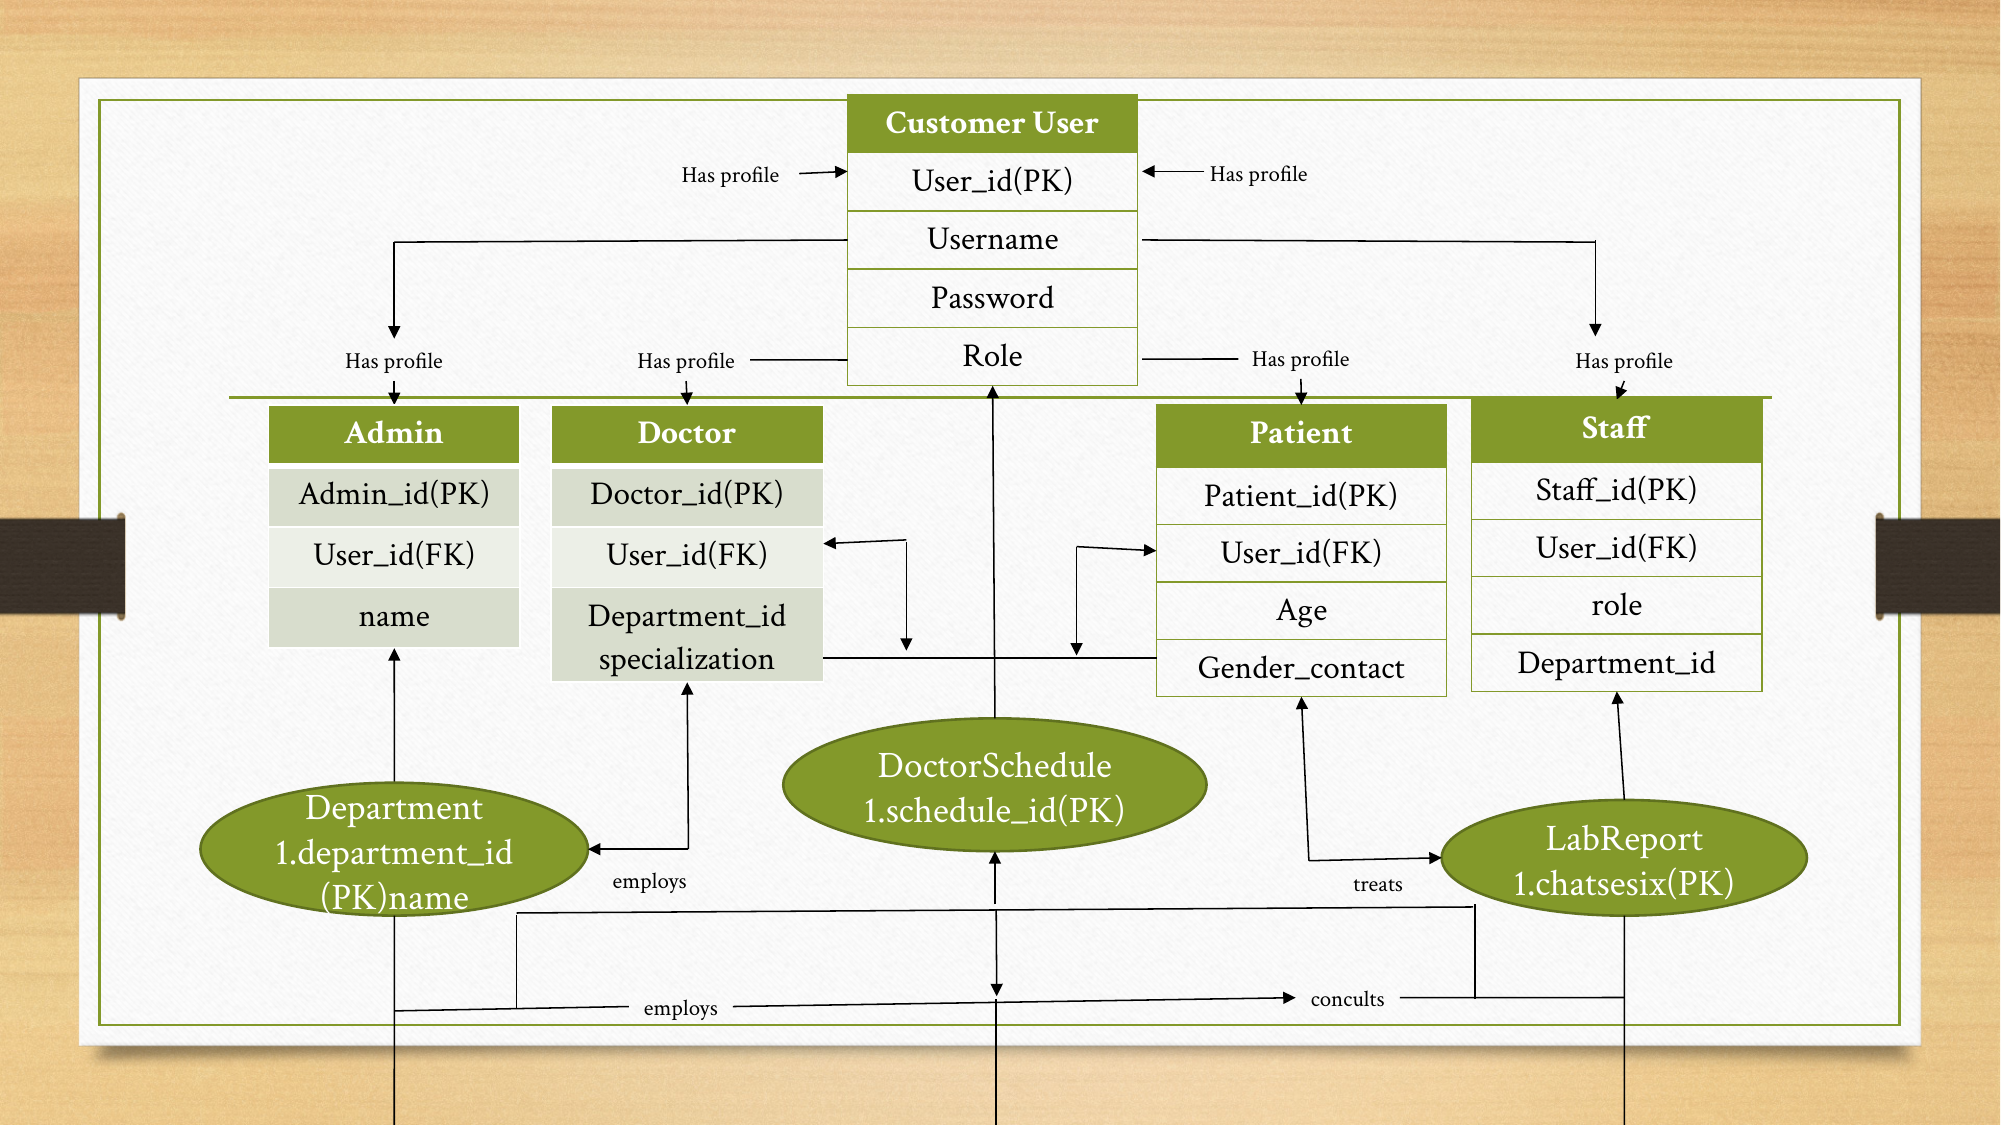

| Customer User |
| --- |
| User\_id(PK) |
| Username |
| Password |
| Role |
Has profile
Has profile
Has profile
Has profile
Has profile
Has profile
| Staff |
| --- |
| Staff\_id(PK) |
| User\_id(FK) |
| role |
| Department\_id |
| Admin |
| --- |
| Admin\_id(PK) |
| User\_id(FK) |
| name |
| Doctor |
| --- |
| Doctor\_id(PK) |
| User\_id(FK) |
| Department\_id specialization |
| Patient |
| --- |
| Patient\_id(PK) |
| User\_id(FK) |
| Age |
| Gender\_contact |
DoctorSchedule
1.schedule_id(PK)
Department
1.department_id(PK)name
LabReport
1.chatsesix(PK)
employs
treats
concults
employs